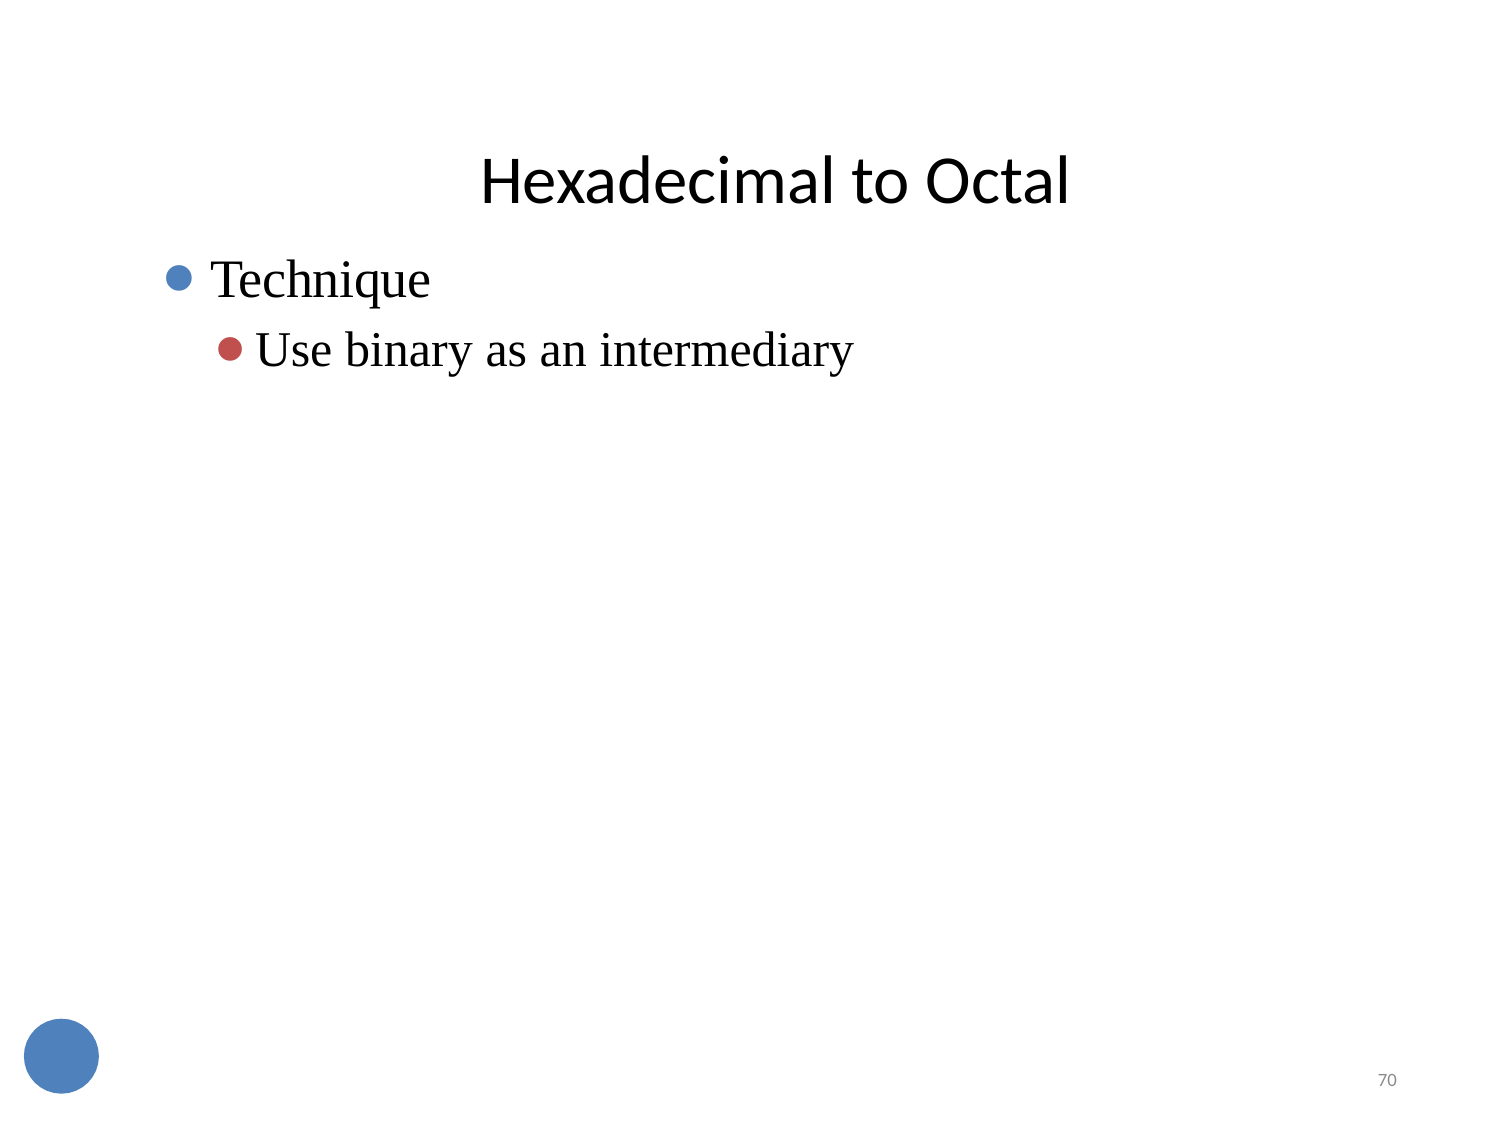

70
# Hexadecimal to Octal
Technique
Use binary as an intermediary